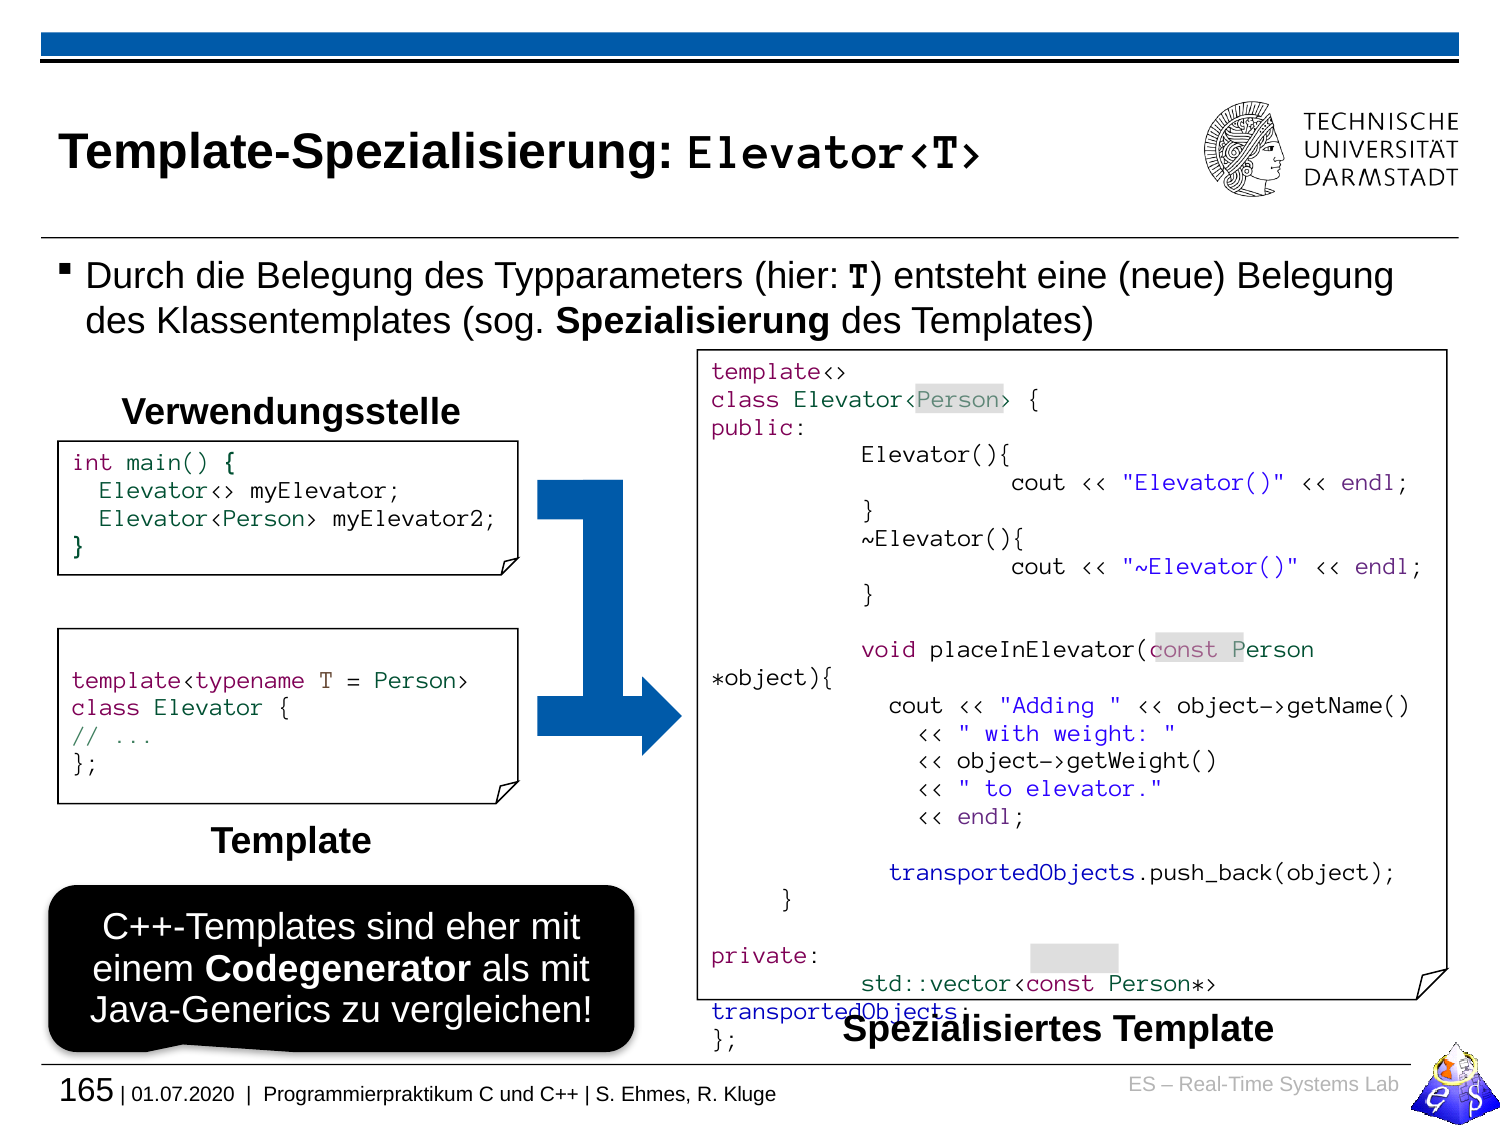

# Template-Spezialisierung: Elevator<T>
Durch die Belegung des Typparameters (hier: T) entsteht eine (neue) Belegung des Klassentemplates (sog. Spezialisierung des Templates)
template<>
class Elevator<Person> {
public:
	Elevator(){
		cout << "Elevator()" << endl;
	}
	~Elevator(){
		cout << "~Elevator()" << endl;
	}

	void placeInElevator(const Person *object){
	  cout << "Adding " << object->getName()
	    << " with weight: "
 	    << object->getWeight()
	    << " to elevator."
	    << endl;

	  transportedObjects.push_back(object);
     }

private:
	std::vector<const Person*> transportedObjects;
};
Verwendungsstelle

int main() {
  Elevator<> myElevator;
  Elevator<Person> myElevator2;
}

template<typename T = Person>
class Elevator {
// ...
};

Template
C++-Templates sind eher mit einem Codegenerator als mit Java-Generics zu vergleichen!
Spezialisiertes Template